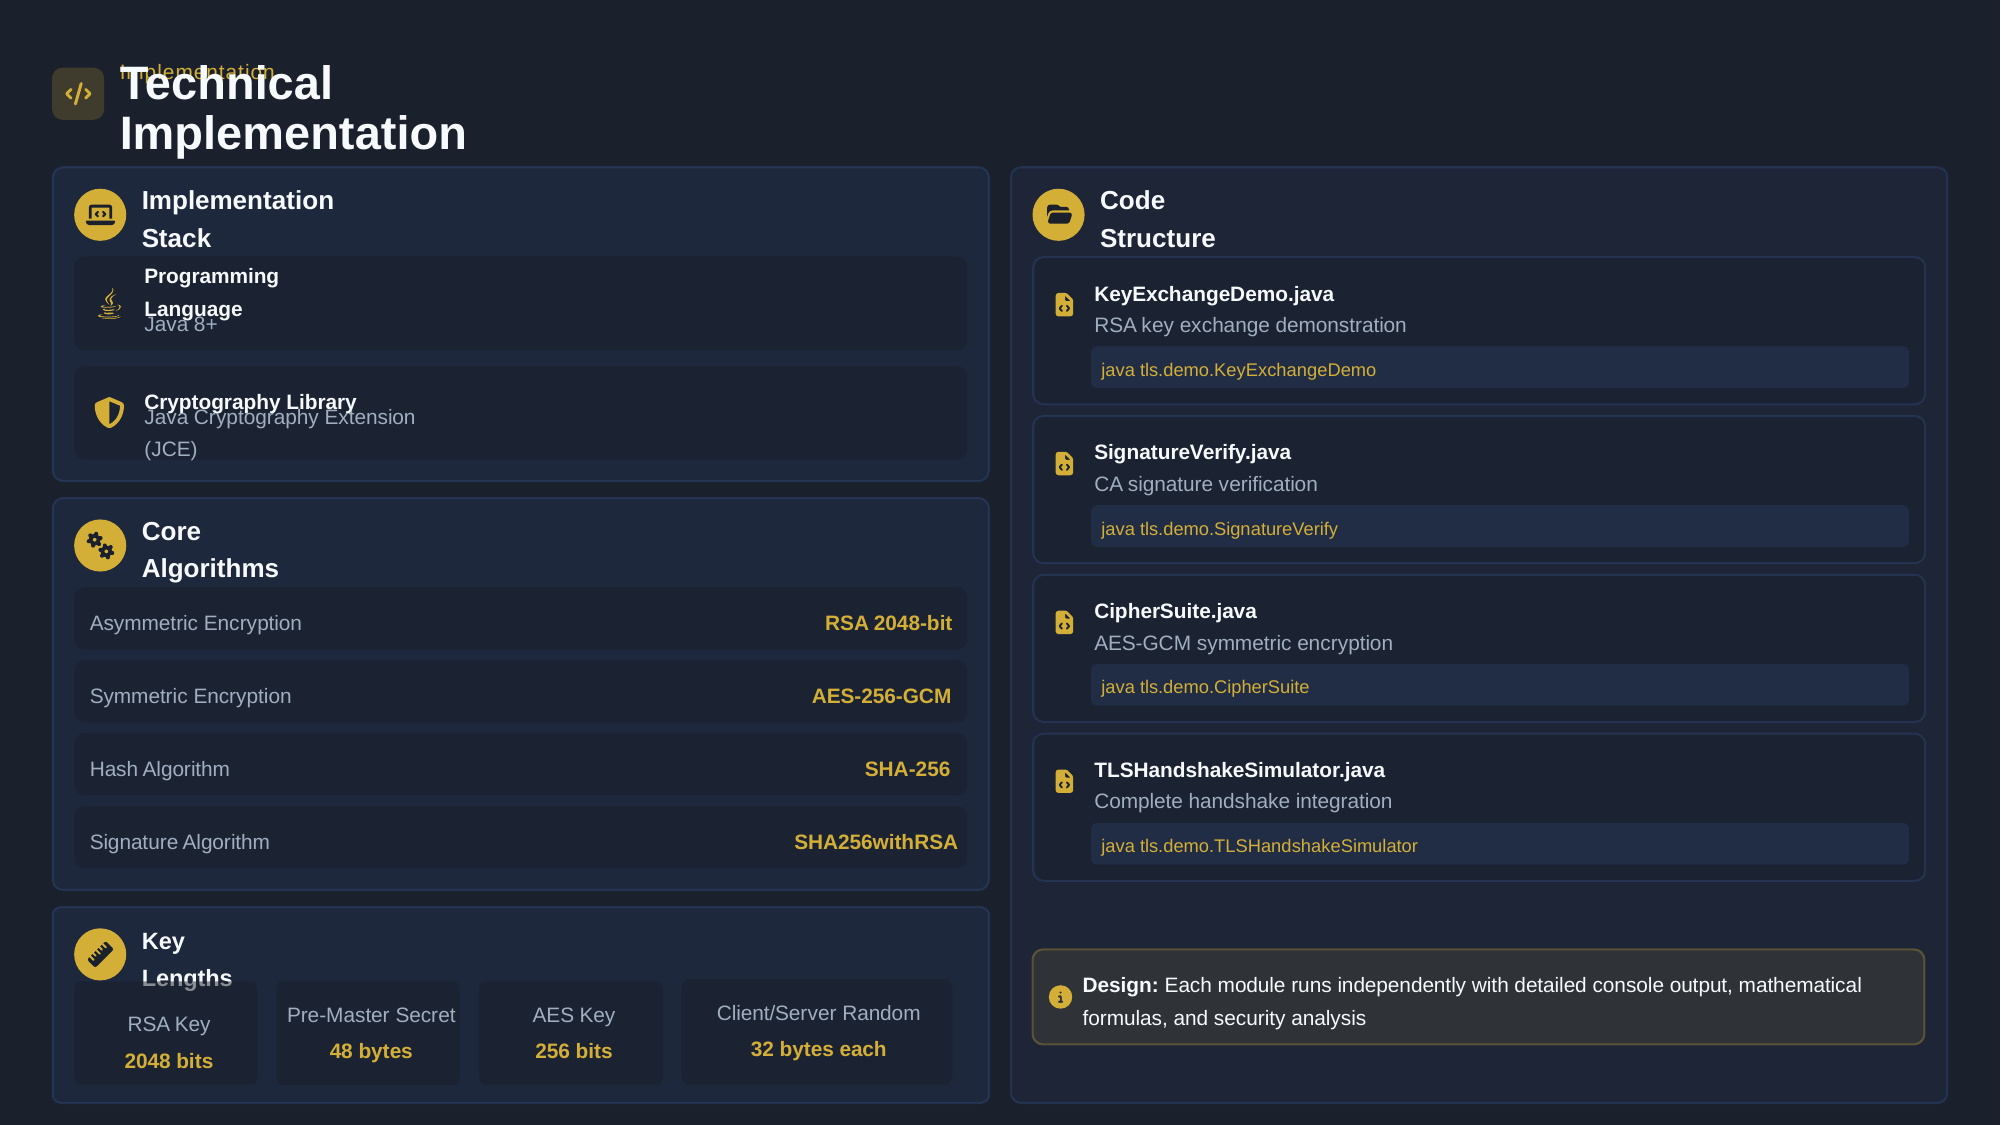

Implementation

Technical Implementation

Implementation Stack
Code Structure

Programming Language
KeyExchangeDemo.java

Java 8+
RSA key exchange demonstration

java tls.demo.KeyExchangeDemo

Cryptography Library

Java Cryptography Extension (JCE)

SignatureVerify.java

CA signature verification

java tls.demo.SignatureVerify

Core Algorithms

CipherSuite.java
Asymmetric Encryption
RSA 2048-bit

AES-GCM symmetric encryption

java tls.demo.CipherSuite
Symmetric Encryption
AES-256-GCM

Hash Algorithm
SHA-256
TLSHandshakeSimulator.java

Complete handshake integration

Signature Algorithm
SHA256withRSA

java tls.demo.TLSHandshakeSimulator

Key Lengths

Design: Each module runs independently with detailed console output, mathematical formulas, and security analysis

Client/Server Random
Pre-Master Secret
AES Key
RSA Key
32 bytes each
48 bytes
256 bits
2048 bits